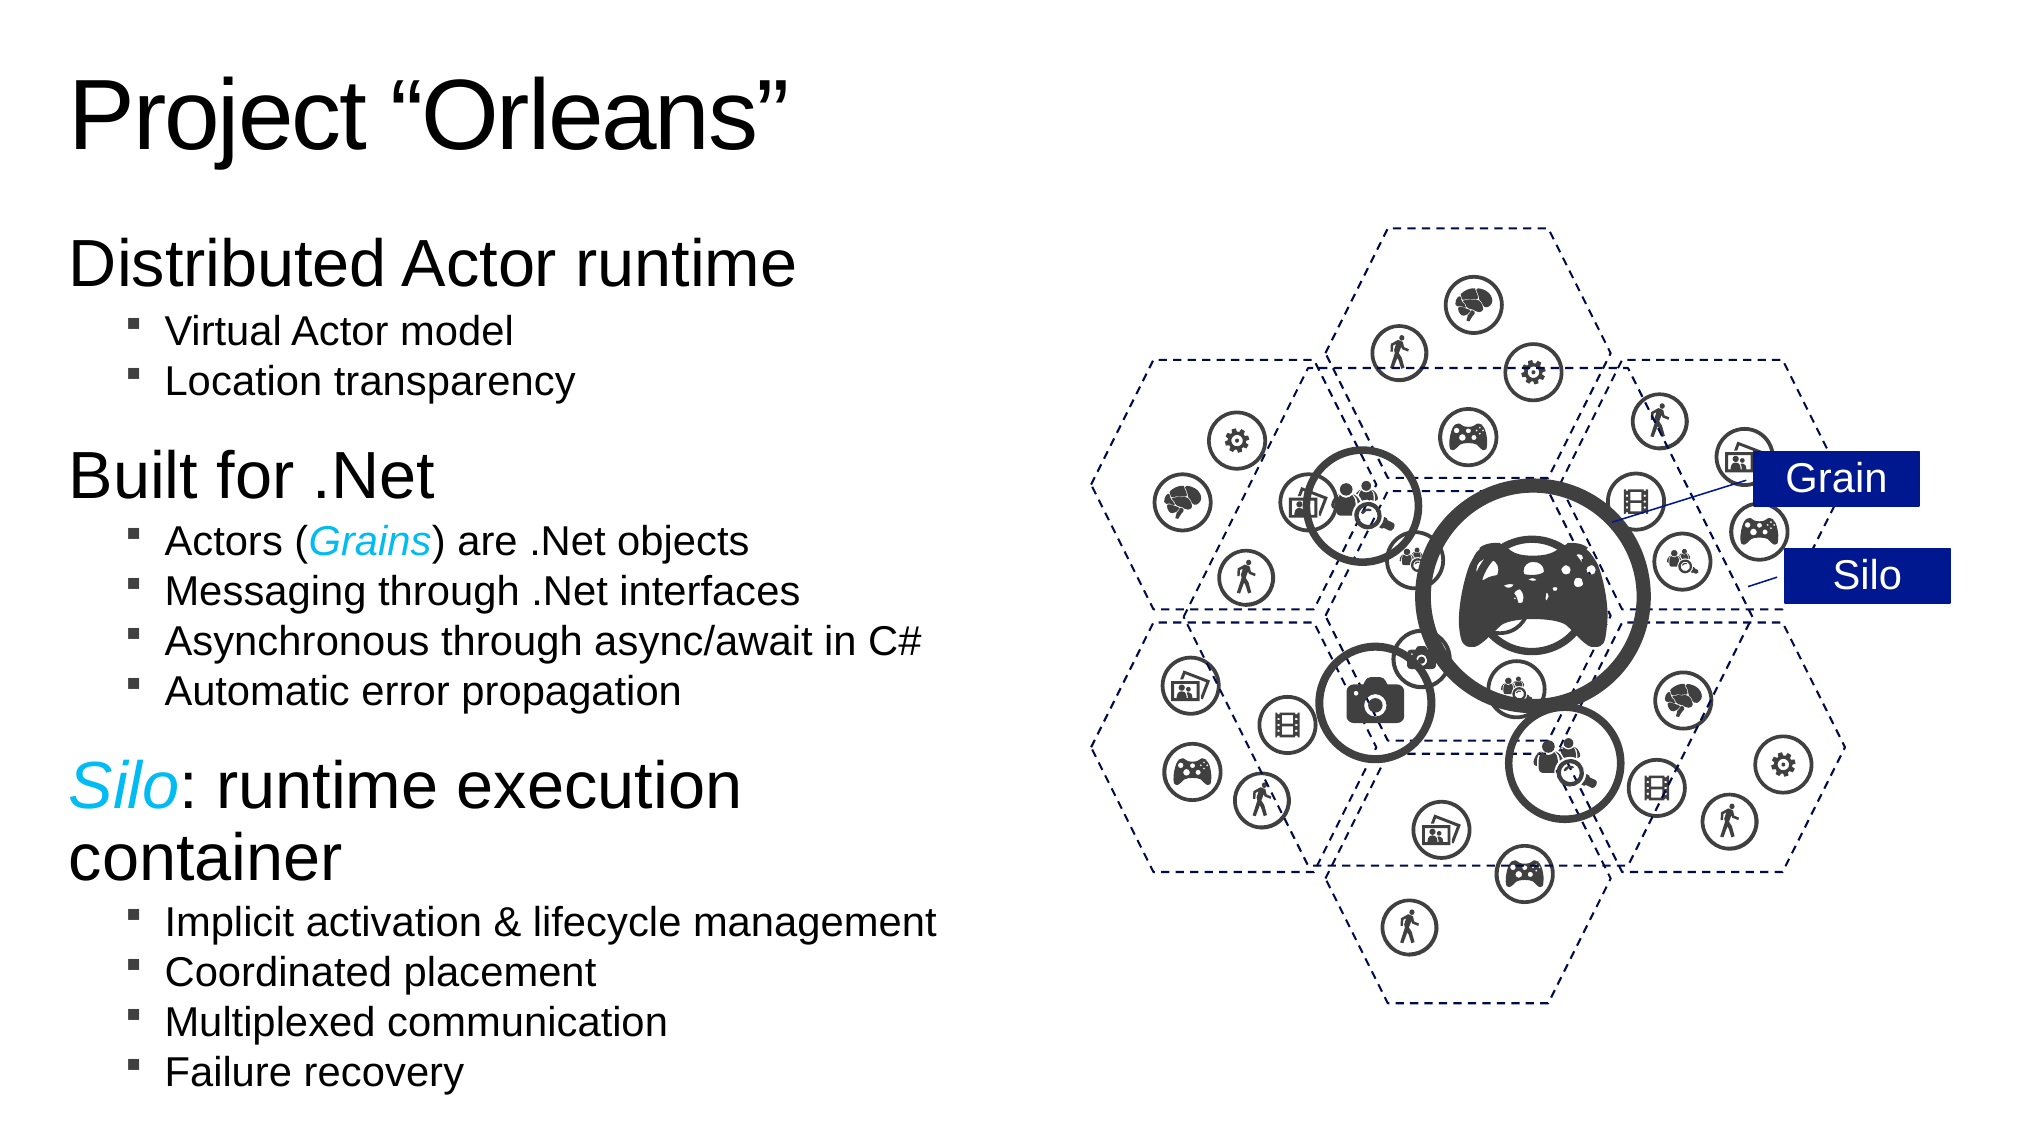

# Project “Orleans”
Distributed Actor runtime
Virtual Actor model
Location transparency
Built for .Net
Actors (Grains) are .Net objects
Messaging through .Net interfaces
Asynchronous through async/await in C#
Automatic error propagation
Silo: runtime execution container
Implicit activation & lifecycle management
Coordinated placement
Multiplexed communication
Failure recovery

Grain

Silo